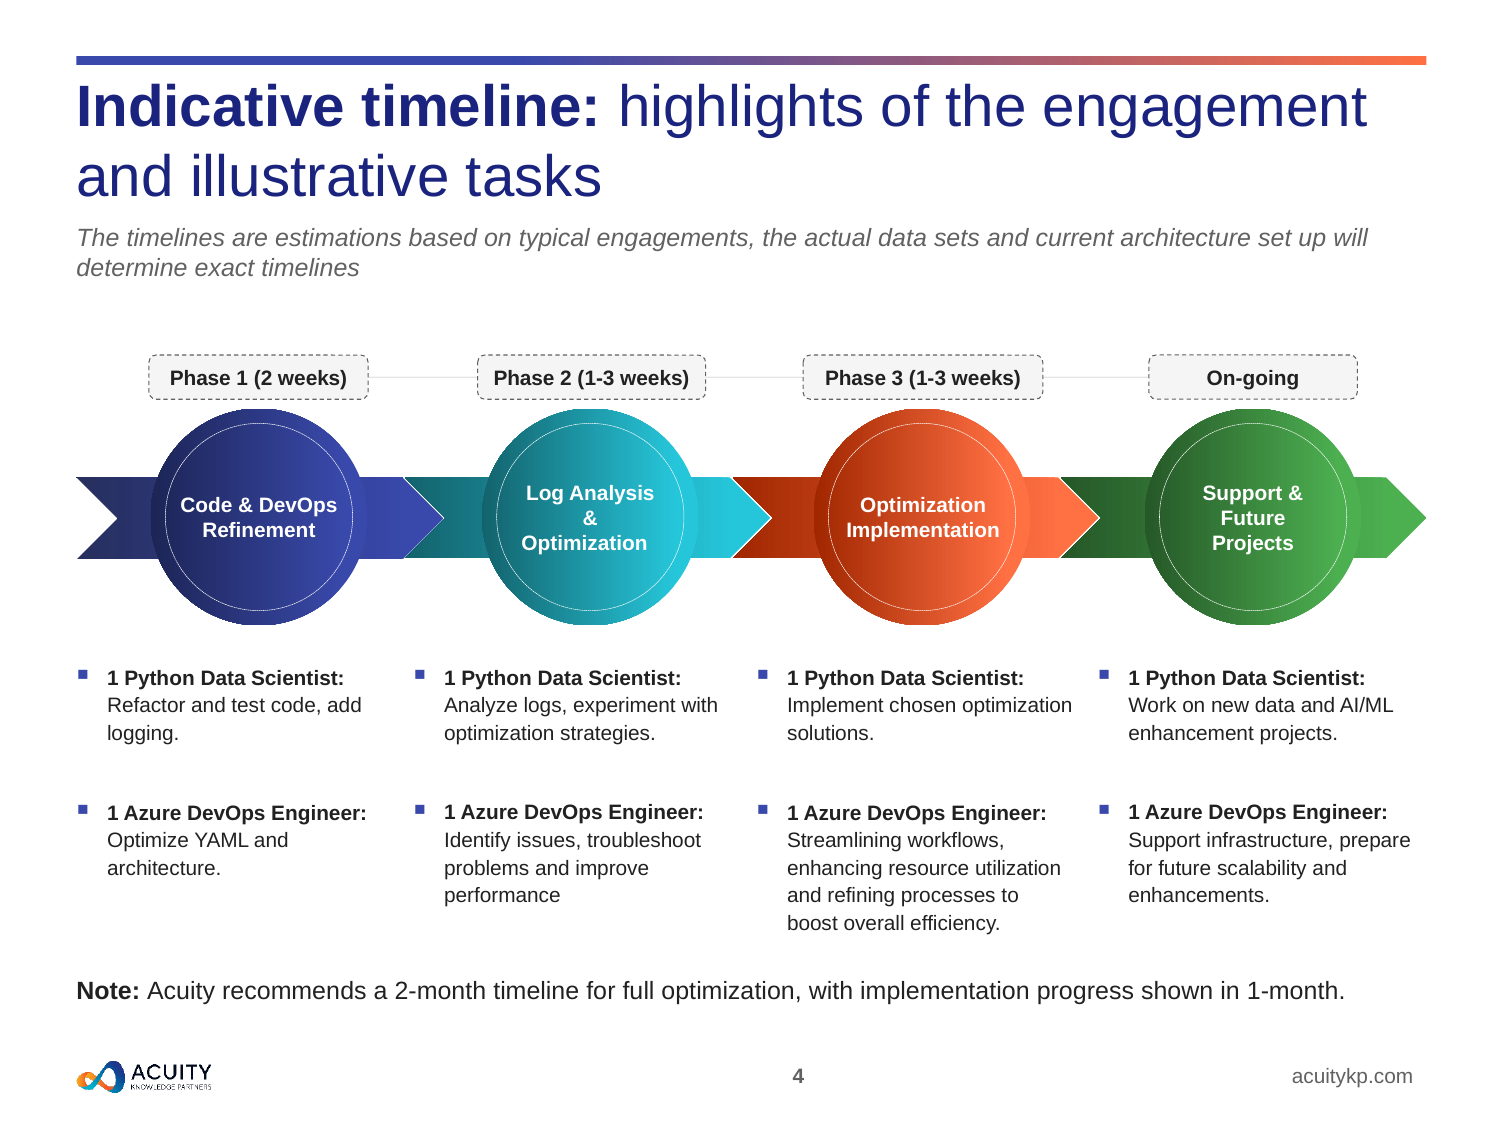

# Indicative timeline: highlights of the engagement and illustrative tasks
The timelines are estimations based on typical engagements, the actual data sets and current architecture set up will determine exact timelines
On-going
Phase 1 (2 weeks)
Phase 2 (1-3 weeks)
Phase 3 (1-3 weeks)

Code & DevOps Refinement

Log Analysis & Optimization

Optimization Implementation

Support & Future Projects

1 Python Data Scientist: Refactor and test code, add logging.

1 Azure DevOps Engineer: Optimize YAML and architecture.
1 Python Data Scientist: Analyze logs, experiment with optimization strategies.

1 Azure DevOps Engineer:
Identify issues, troubleshoot problems and improve performance
1 Python Data Scientist: Implement chosen optimization solutions.

1 Azure DevOps Engineer: Streamlining workflows, enhancing resource utilization and refining processes to boost overall efficiency.
1 Python Data Scientist: Work on new data and AI/ML enhancement projects.

1 Azure DevOps Engineer: Support infrastructure, prepare for future scalability and enhancements.
Note: Acuity recommends a 2-month timeline for full optimization, with implementation progress shown in 1-month.